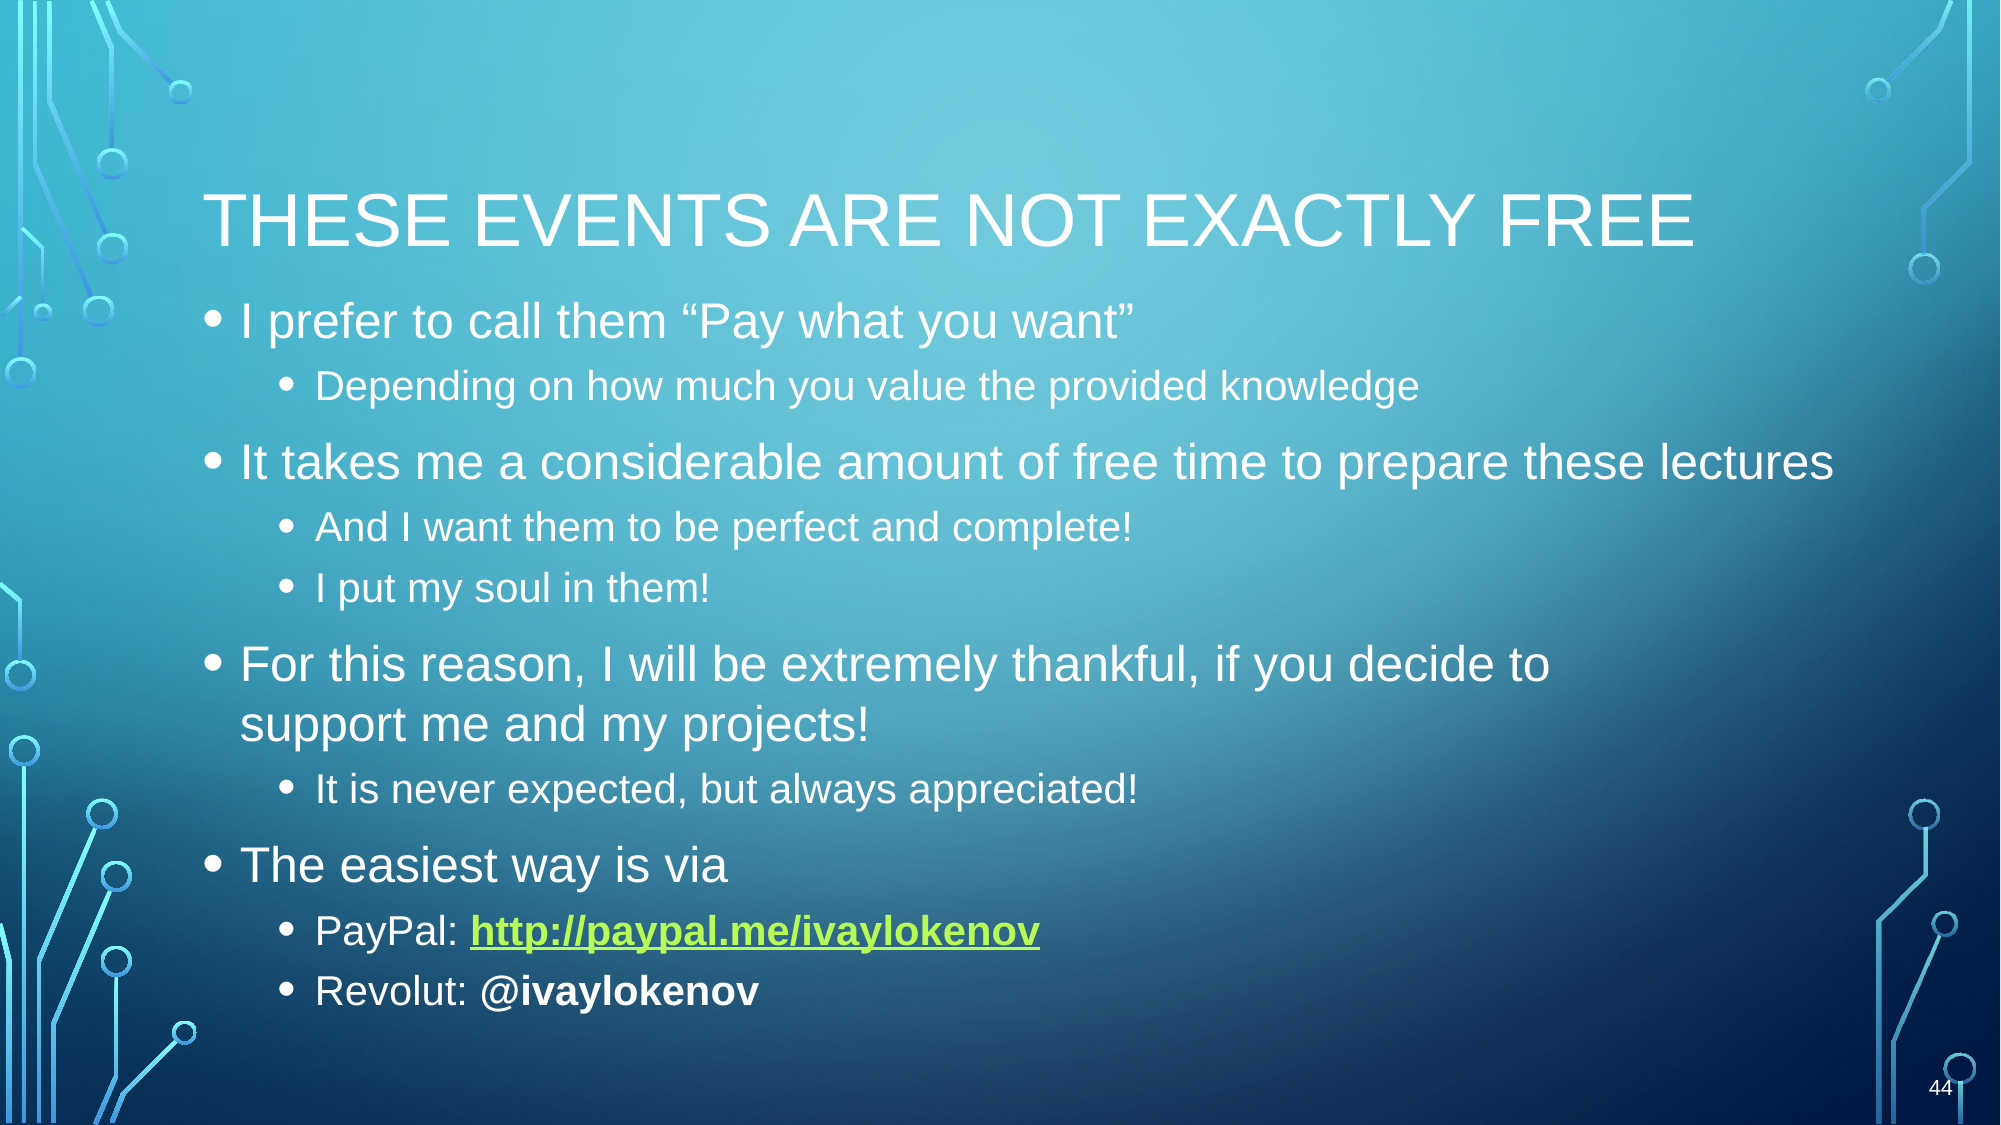

# These events are not Exactly free
I prefer to call them “Pay what you want”
Depending on how much you value the provided knowledge
It takes me a considerable amount of free time to prepare these lectures
And I want them to be perfect and complete!
I put my soul in them!
For this reason, I will be extremely thankful, if you decide to
support me and my projects!
It is never expected, but always appreciated!
The easiest way is via
PayPal: http://paypal.me/ivaylokenov
Revolut: @ivaylokenov

44